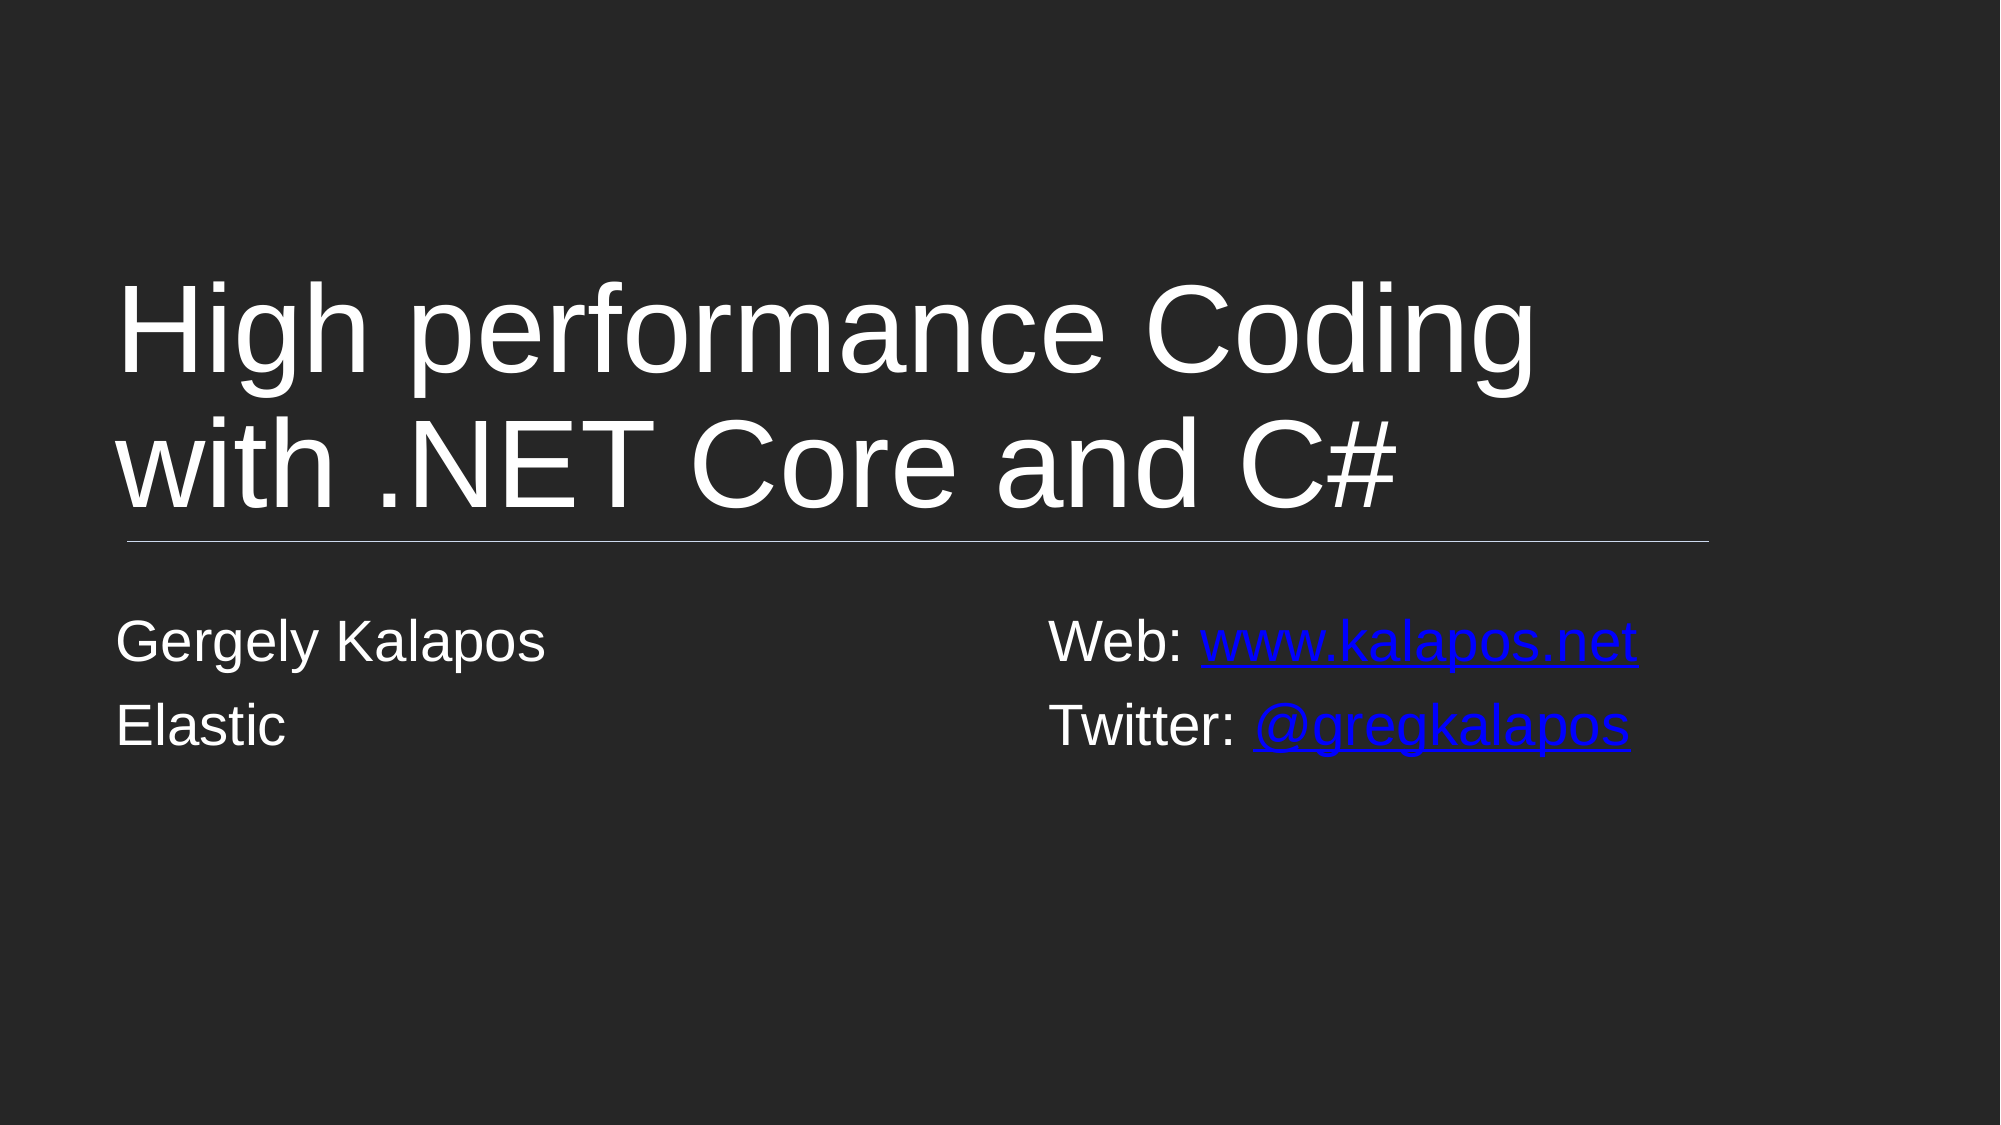

High performance Coding with .NET Core and C#

Gergely Kalapos
Elastic
Web: www.kalapos.net
Twitter: @gregkalapos